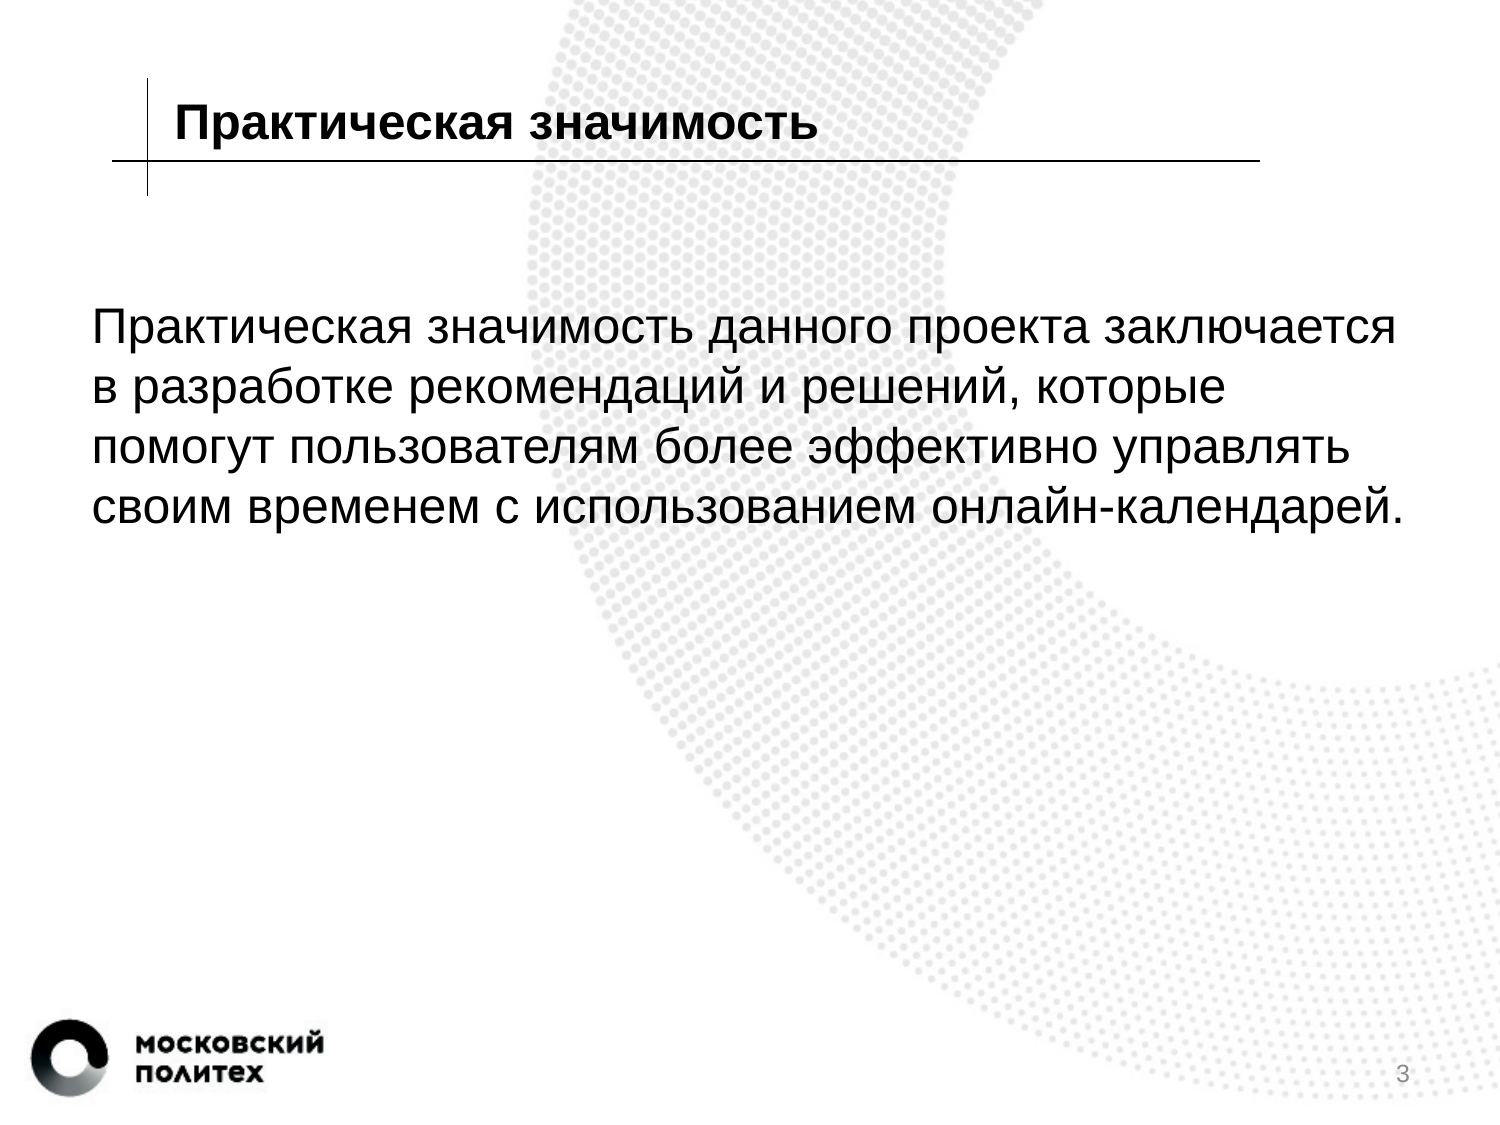

Практическая значимость
Практическая значимость данного проекта заключается в разработке рекомендаций и решений, которые помогут пользователям более эффективно управлять своим временем с использованием онлайн-календарей.
3
# .